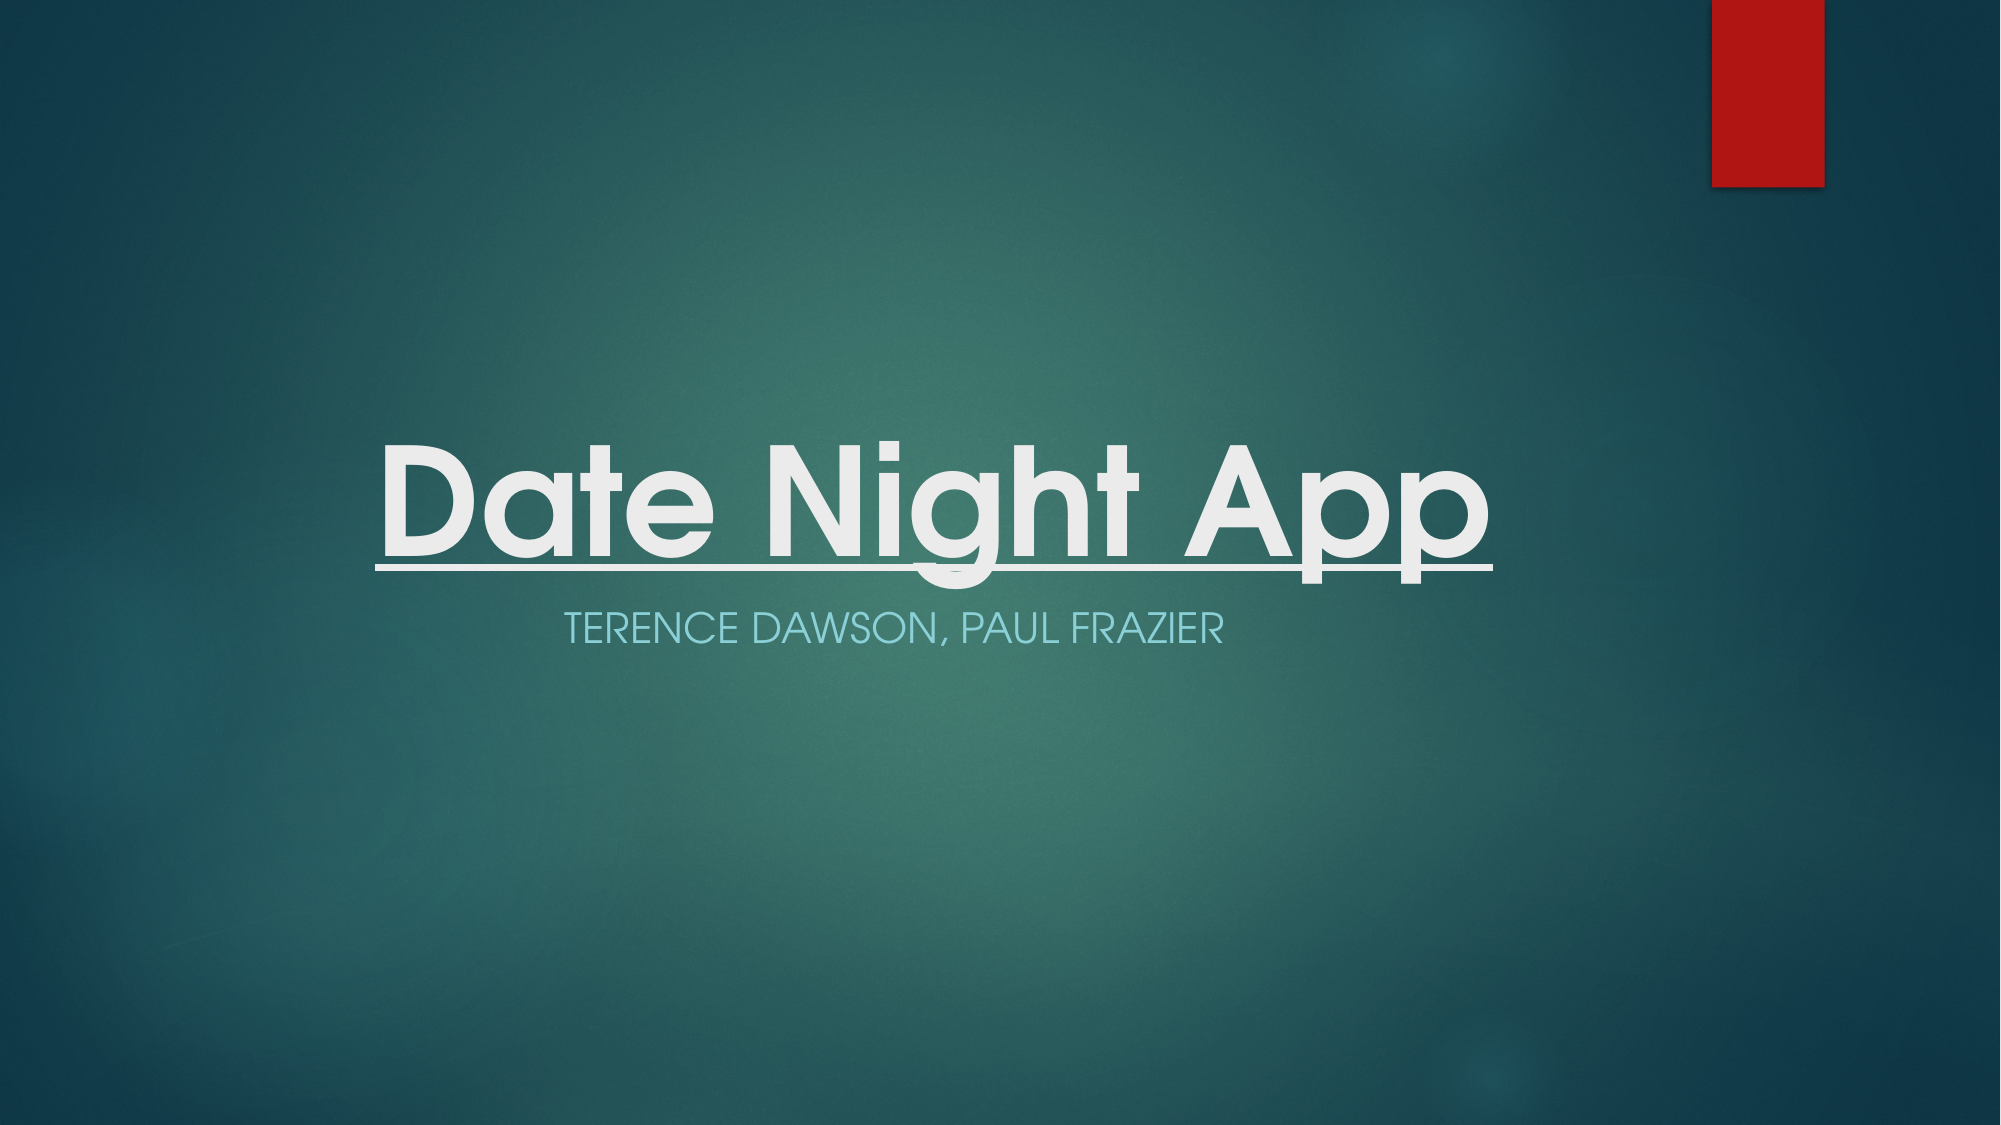

# Date Night App
Terence Dawson, Paul Frazier